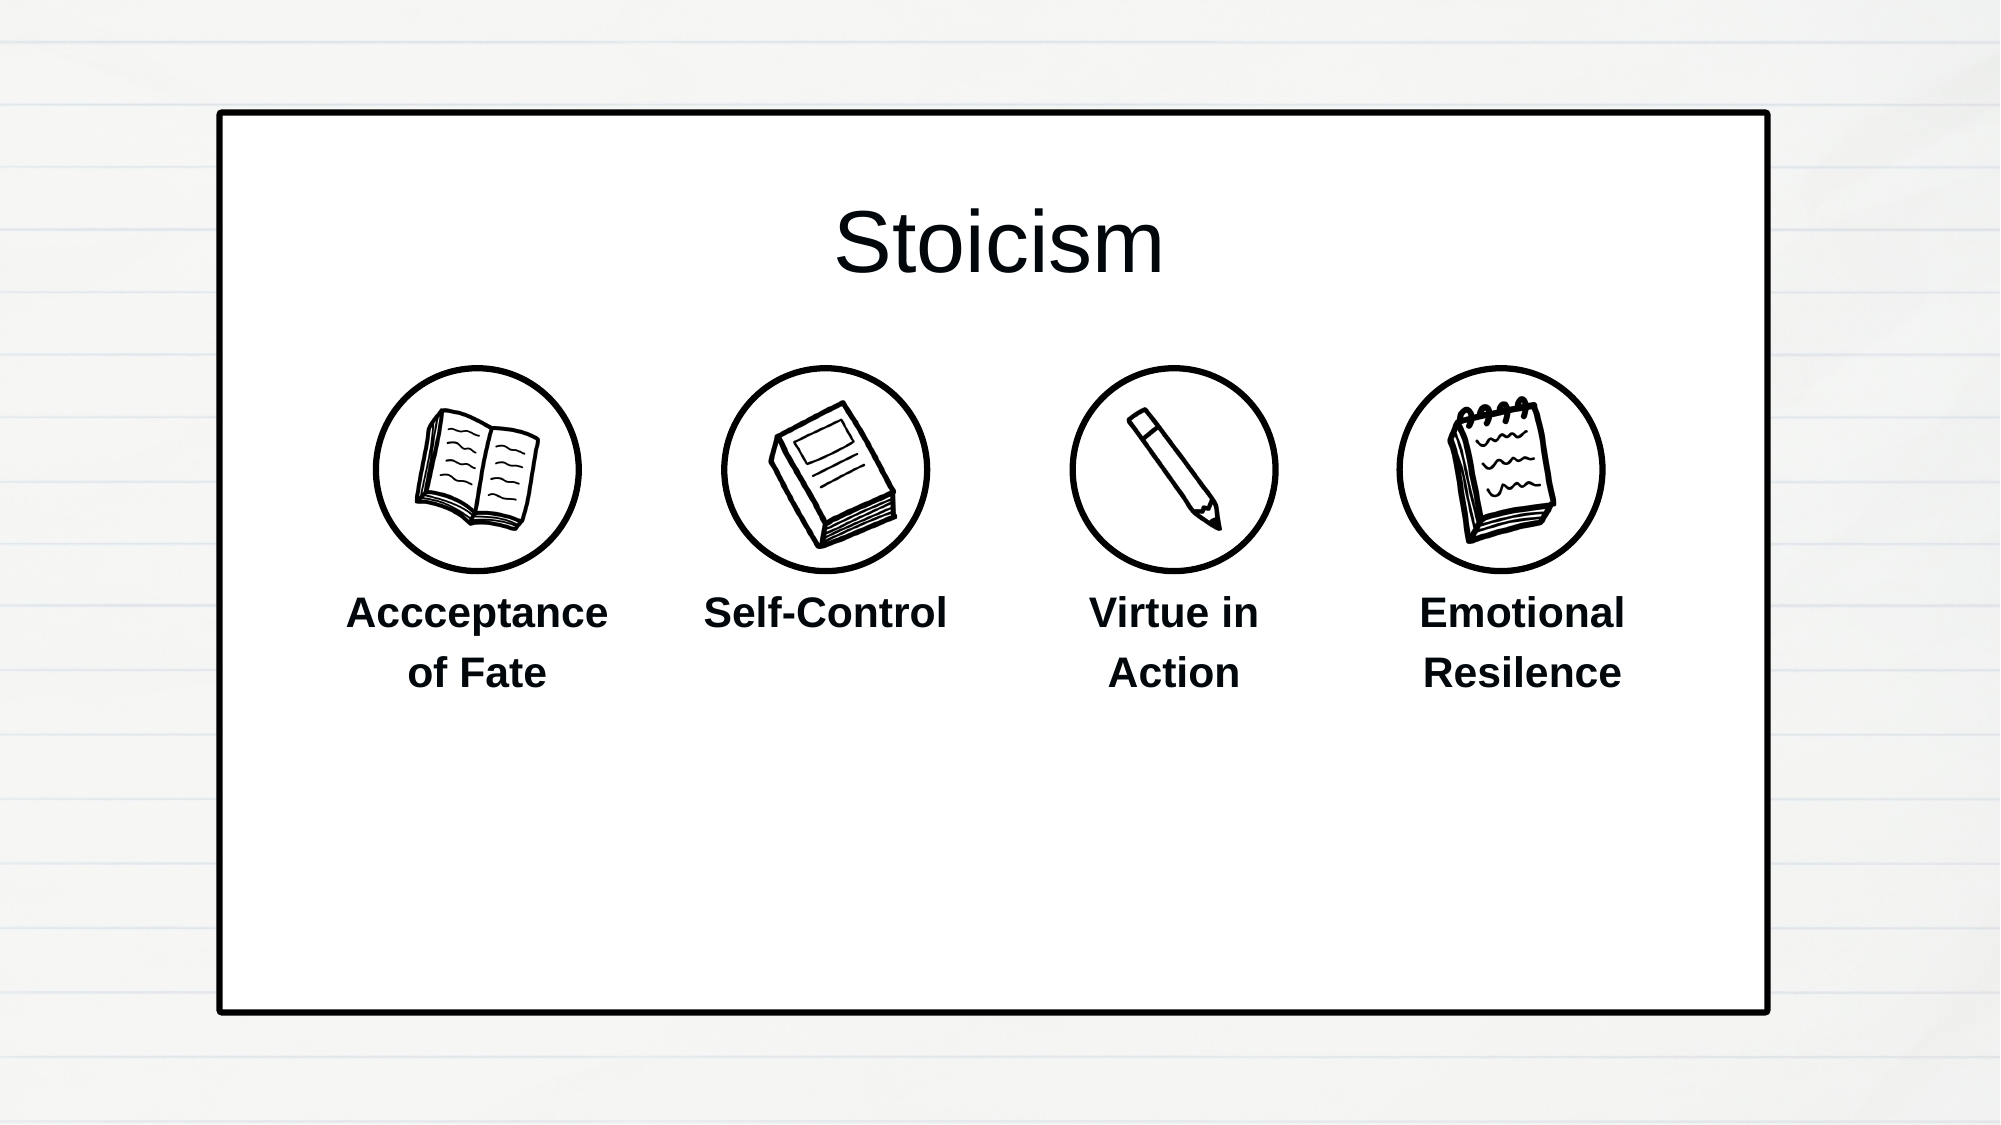

Stoicism

Accceptance of Fate
Self-Control
Virtue in Action
Emotional Resilence